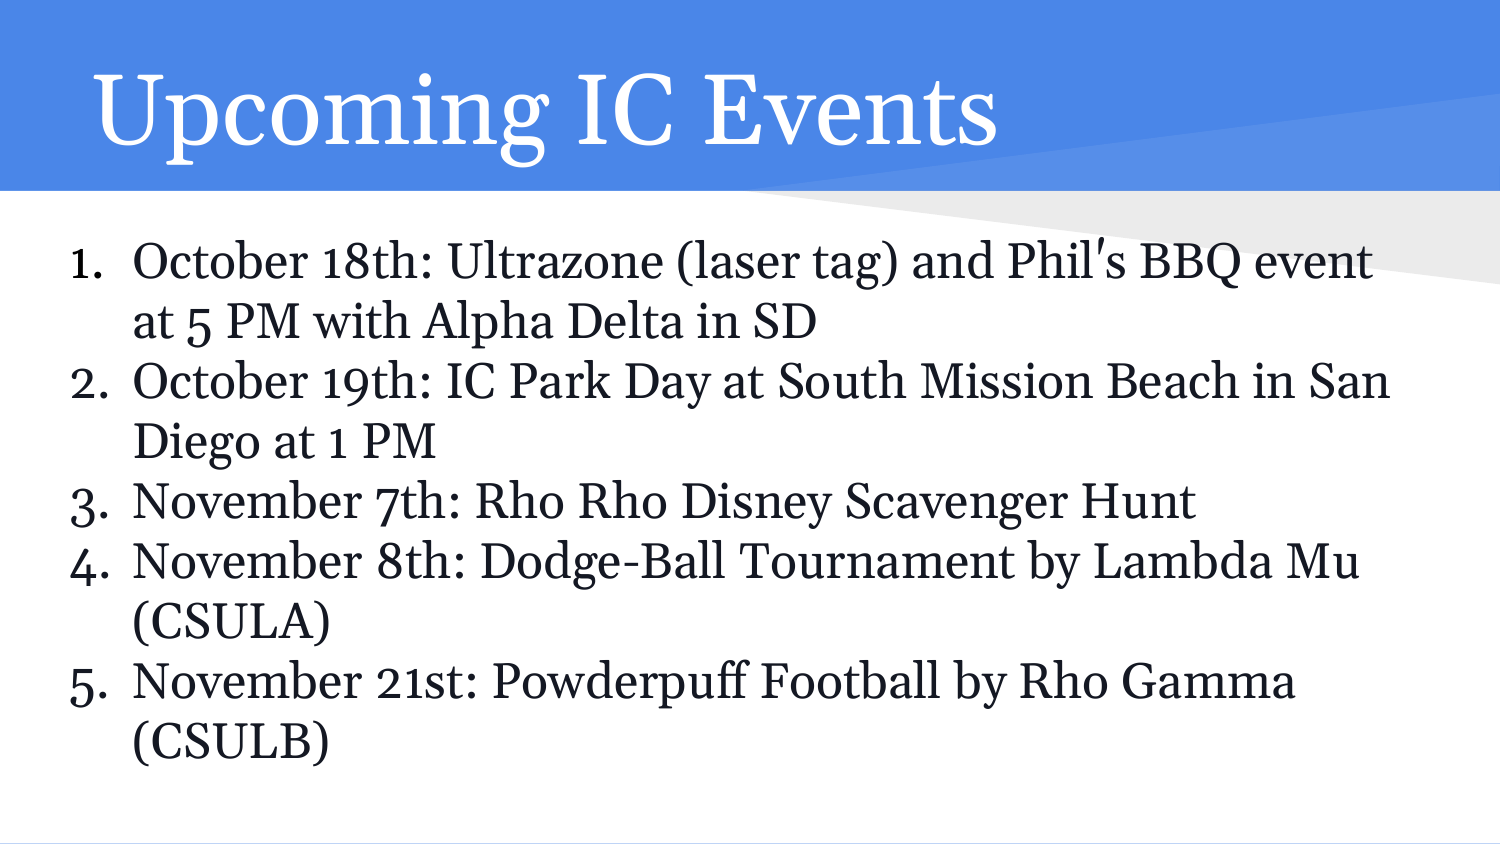

# Upcoming IC Events
October 18th: Ultrazone (laser tag) and Phil's BBQ event at 5 PM with Alpha Delta in SD
October 19th: IC Park Day at South Mission Beach in San Diego at 1 PM
November 7th: Rho Rho Disney Scavenger Hunt
November 8th: Dodge-Ball Tournament by Lambda Mu (CSULA)
November 21st: Powderpuff Football by Rho Gamma (CSULB)